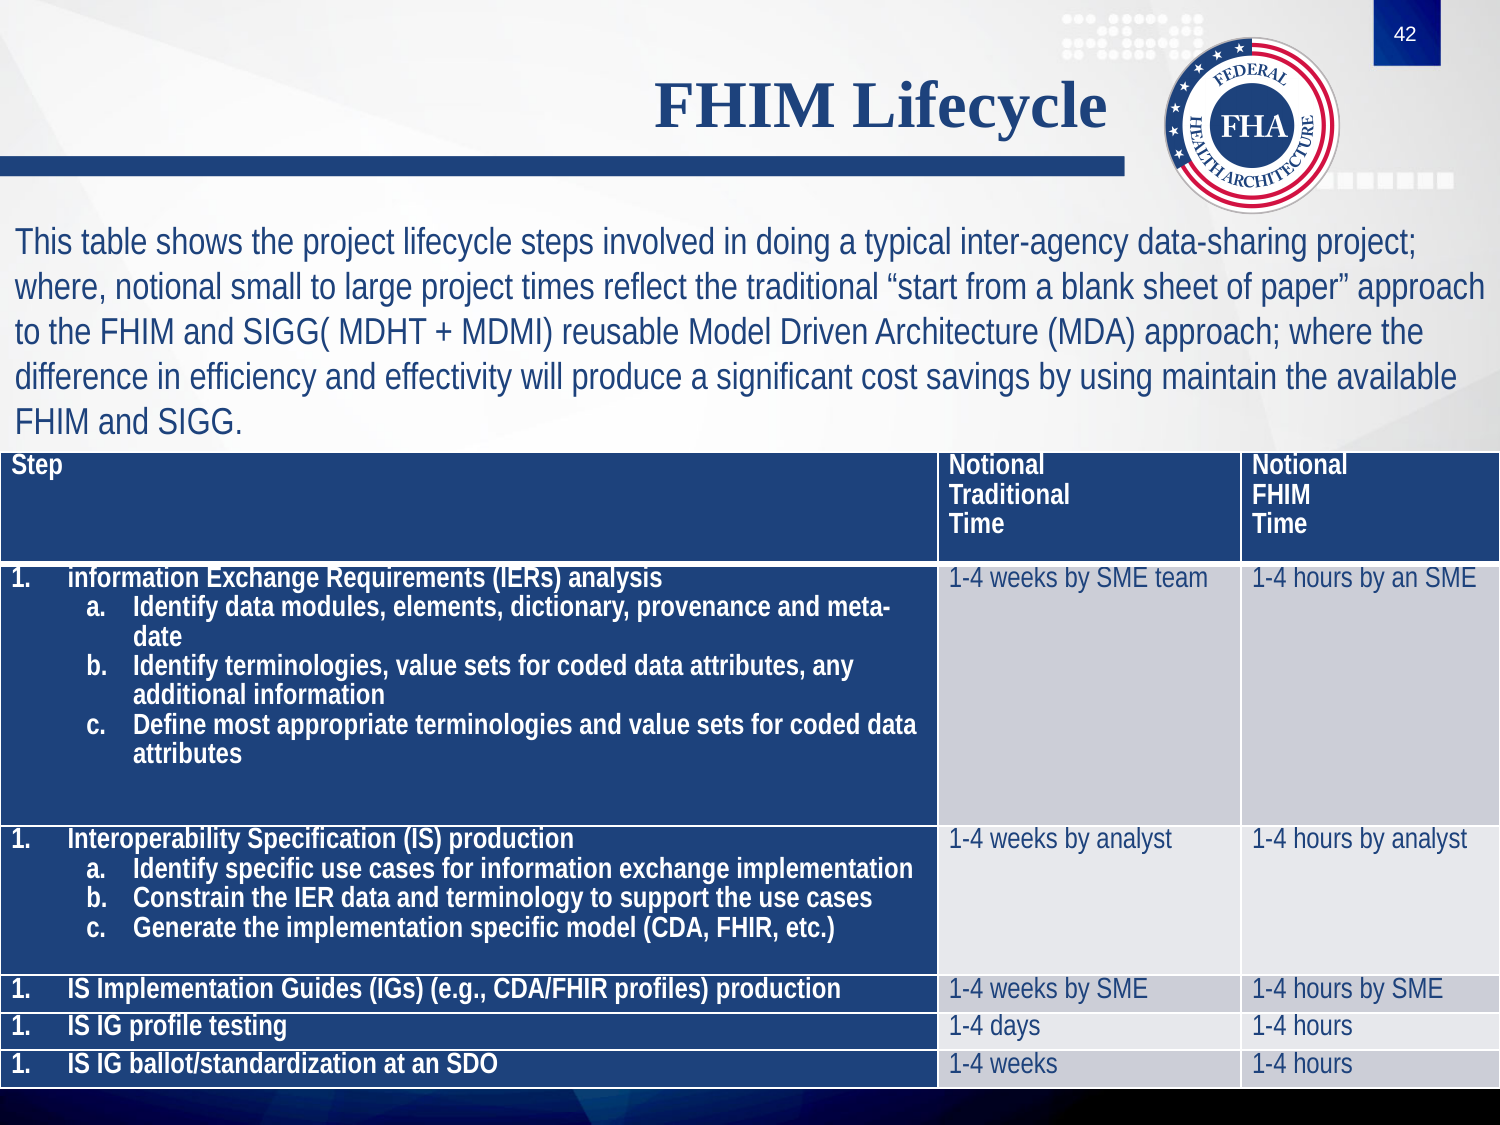

42
# FHIM Lifecycle
This table shows the project lifecycle steps involved in doing a typical inter-agency data-sharing project; where, notional small to large project times reflect the traditional “start from a blank sheet of paper” approach to the FHIM and SIGG( MDHT + MDMI) reusable Model Driven Architecture (MDA) approach; where the difference in efficiency and effectivity will produce a significant cost savings by using maintain the available FHIM and SIGG.
| Step | Notional Traditional Time | Notional FHIM Time |
| --- | --- | --- |
| information Exchange Requirements (IERs) analysis Identify data modules, elements, dictionary, provenance and meta-date Identify terminologies, value sets for coded data attributes, any additional information Define most appropriate terminologies and value sets for coded data attributes | 1-4 weeks by SME team | 1-4 hours by an SME |
| Interoperability Specification (IS) production Identify specific use cases for information exchange implementation Constrain the IER data and terminology to support the use cases Generate the implementation specific model (CDA, FHIR, etc.) | 1-4 weeks by analyst | 1-4 hours by analyst |
| IS Implementation Guides (IGs) (e.g., CDA/FHIR profiles) production | 1-4 weeks by SME | 1-4 hours by SME |
| IS IG profile testing | 1-4 days | 1-4 hours |
| IS IG ballot/standardization at an SDO | 1-4 weeks | 1-4 hours |